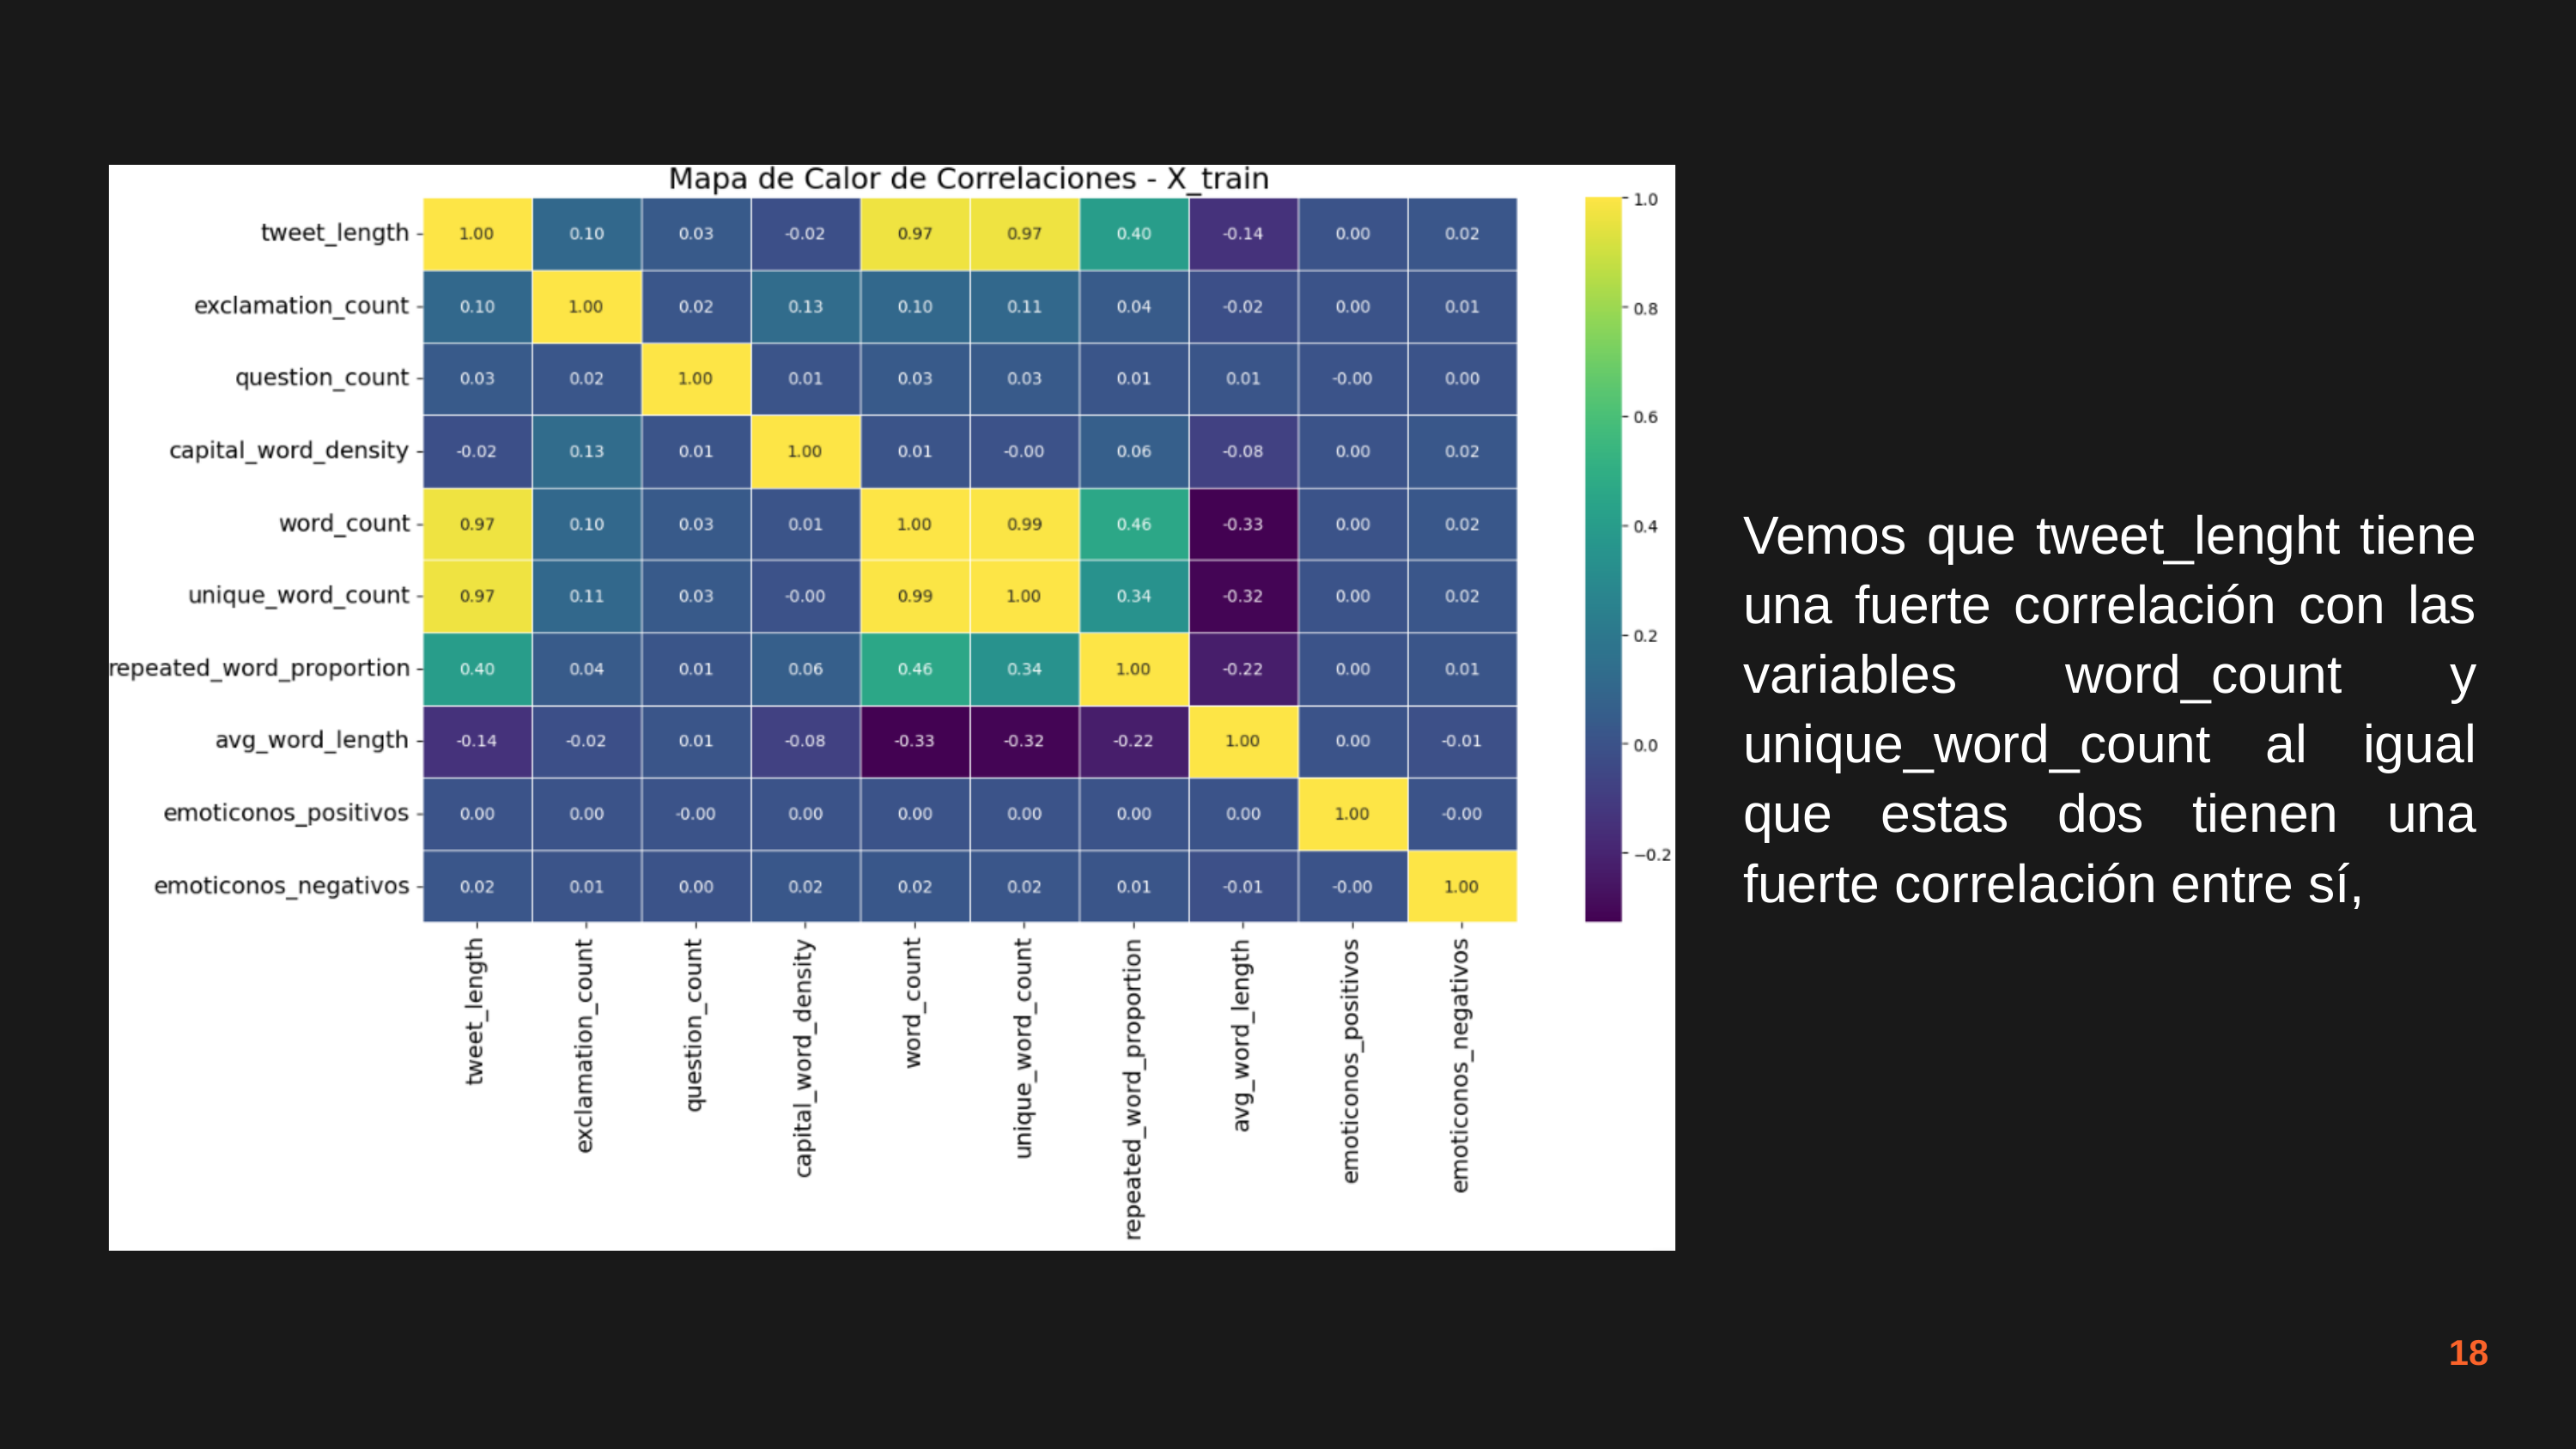

Vemos que tweet_lenght tiene una fuerte correlación con las variables word_count y unique_word_count al igual que estas dos tienen una fuerte correlación entre sí,
18